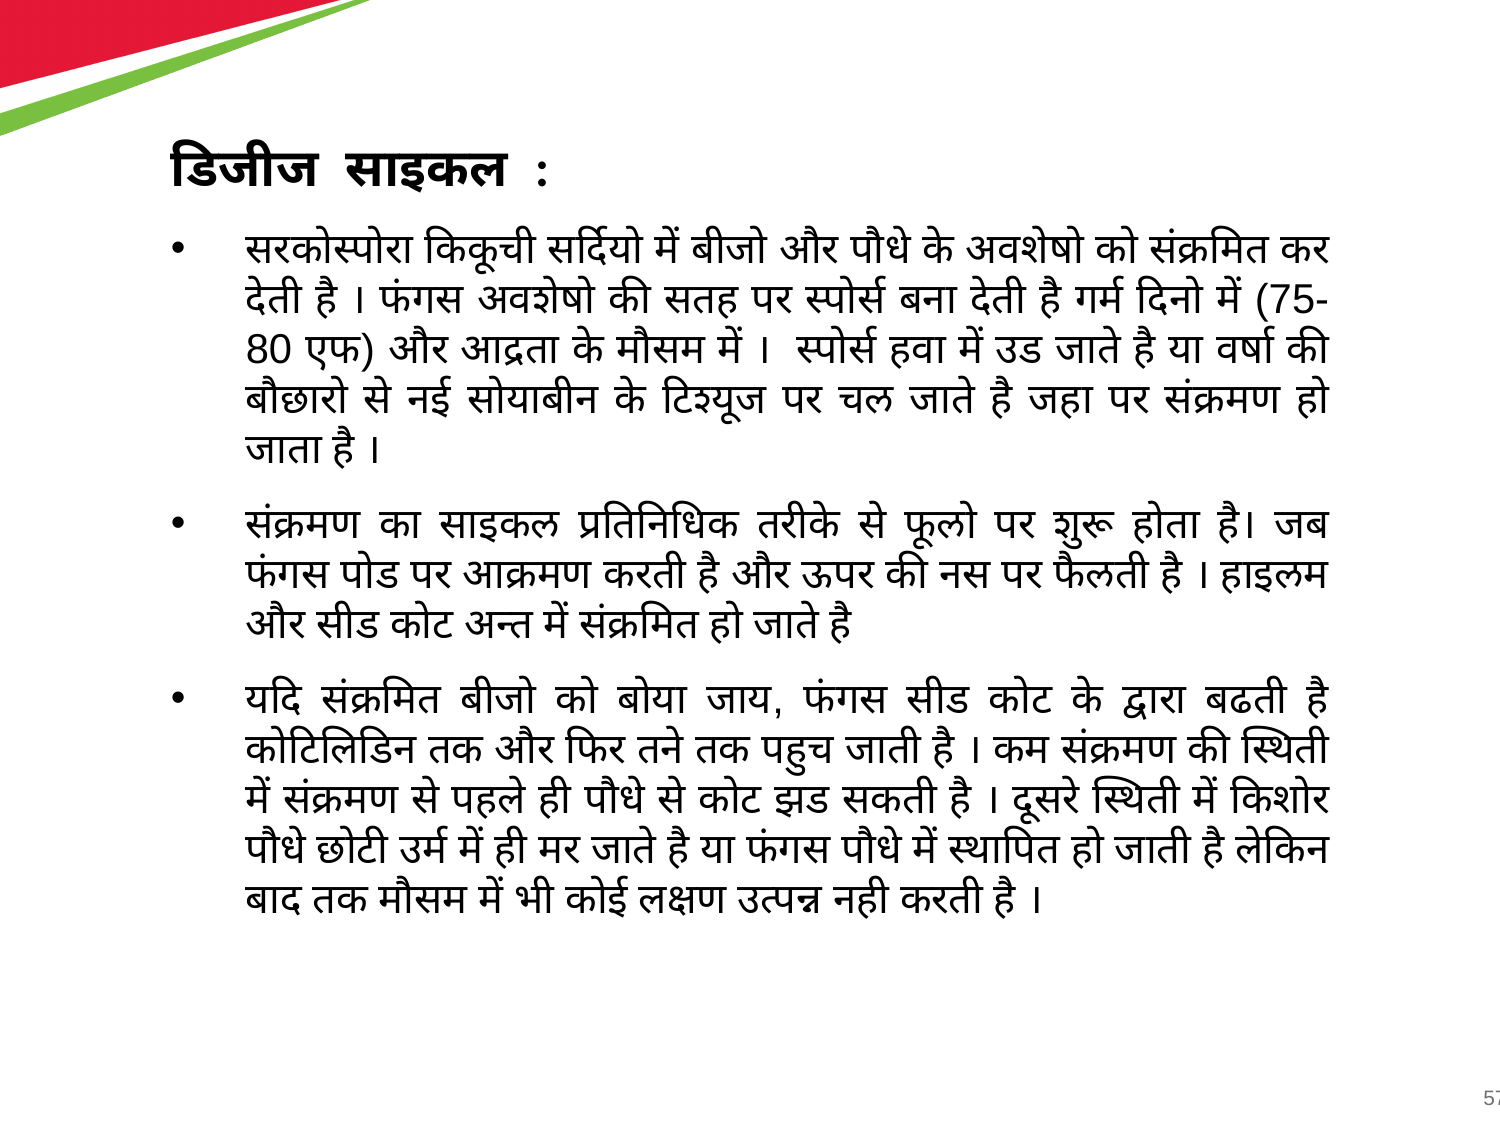

डिजीज  साइकल  :
सरकोस्पोरा किकूची सर्दियो में बीजो और पौधे के अवशेषो को संक्रमित कर देती है । फंगस अवशेषो की सतह पर स्पोर्स बना देती है गर्म दिनो में (75-80 एफ) और आद्रता के मौसम में ।  स्पोर्स हवा में उड जाते है या वर्षा की बौछारो से नई सोयाबीन के टिश्यूज पर चल जाते है जहा पर संक्रमण हो जाता है ।
संक्रमण का साइकल प्रतिनिधिक तरीके से फूलो पर शुरू होता है। जब फंगस पोड पर आक्रमण करती है और ऊपर की नस पर फैलती है । हाइलम और सीड कोट अन्त में संक्रमित हो जाते है
यदि संक्रमित बीजो को बोया जाय, फंगस सीड कोट के द्वारा बढती है कोटिलिडिन तक और फिर तने तक पहुच जाती है । कम संक्रमण की स्थिती में संक्रमण से पहले ही पौधे से कोट झड सकती है । दूसरे स्थिती में किशोर पौधे छोटी उर्म में ही मर जाते है या फंगस पौधे में स्थापित हो जाती है लेकिन बाद तक मौसम में भी कोई लक्षण उत्पन्न नही करती है ।